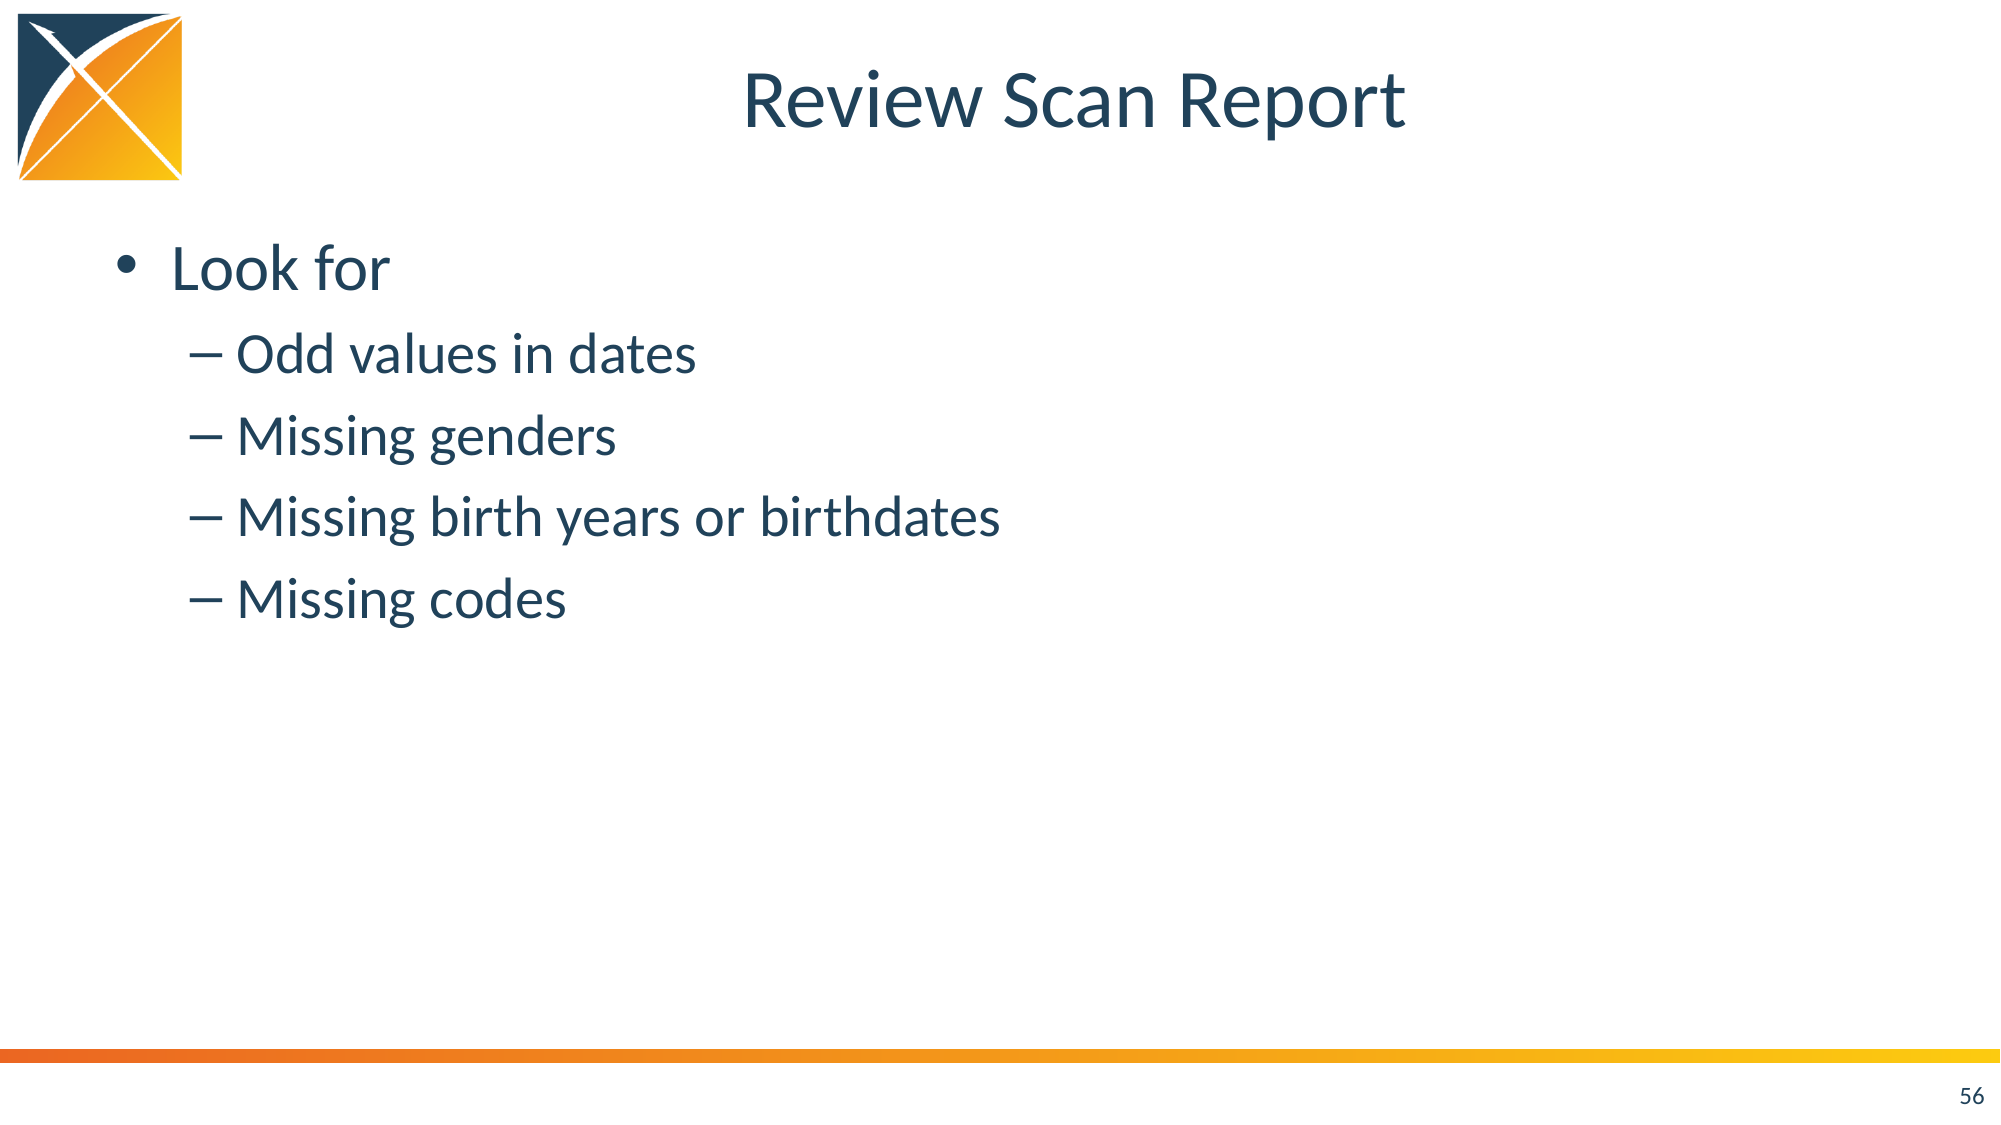

# Review Scan Report
Look for
Odd values in dates
Missing genders
Missing birth years or birthdates
Missing codes

56